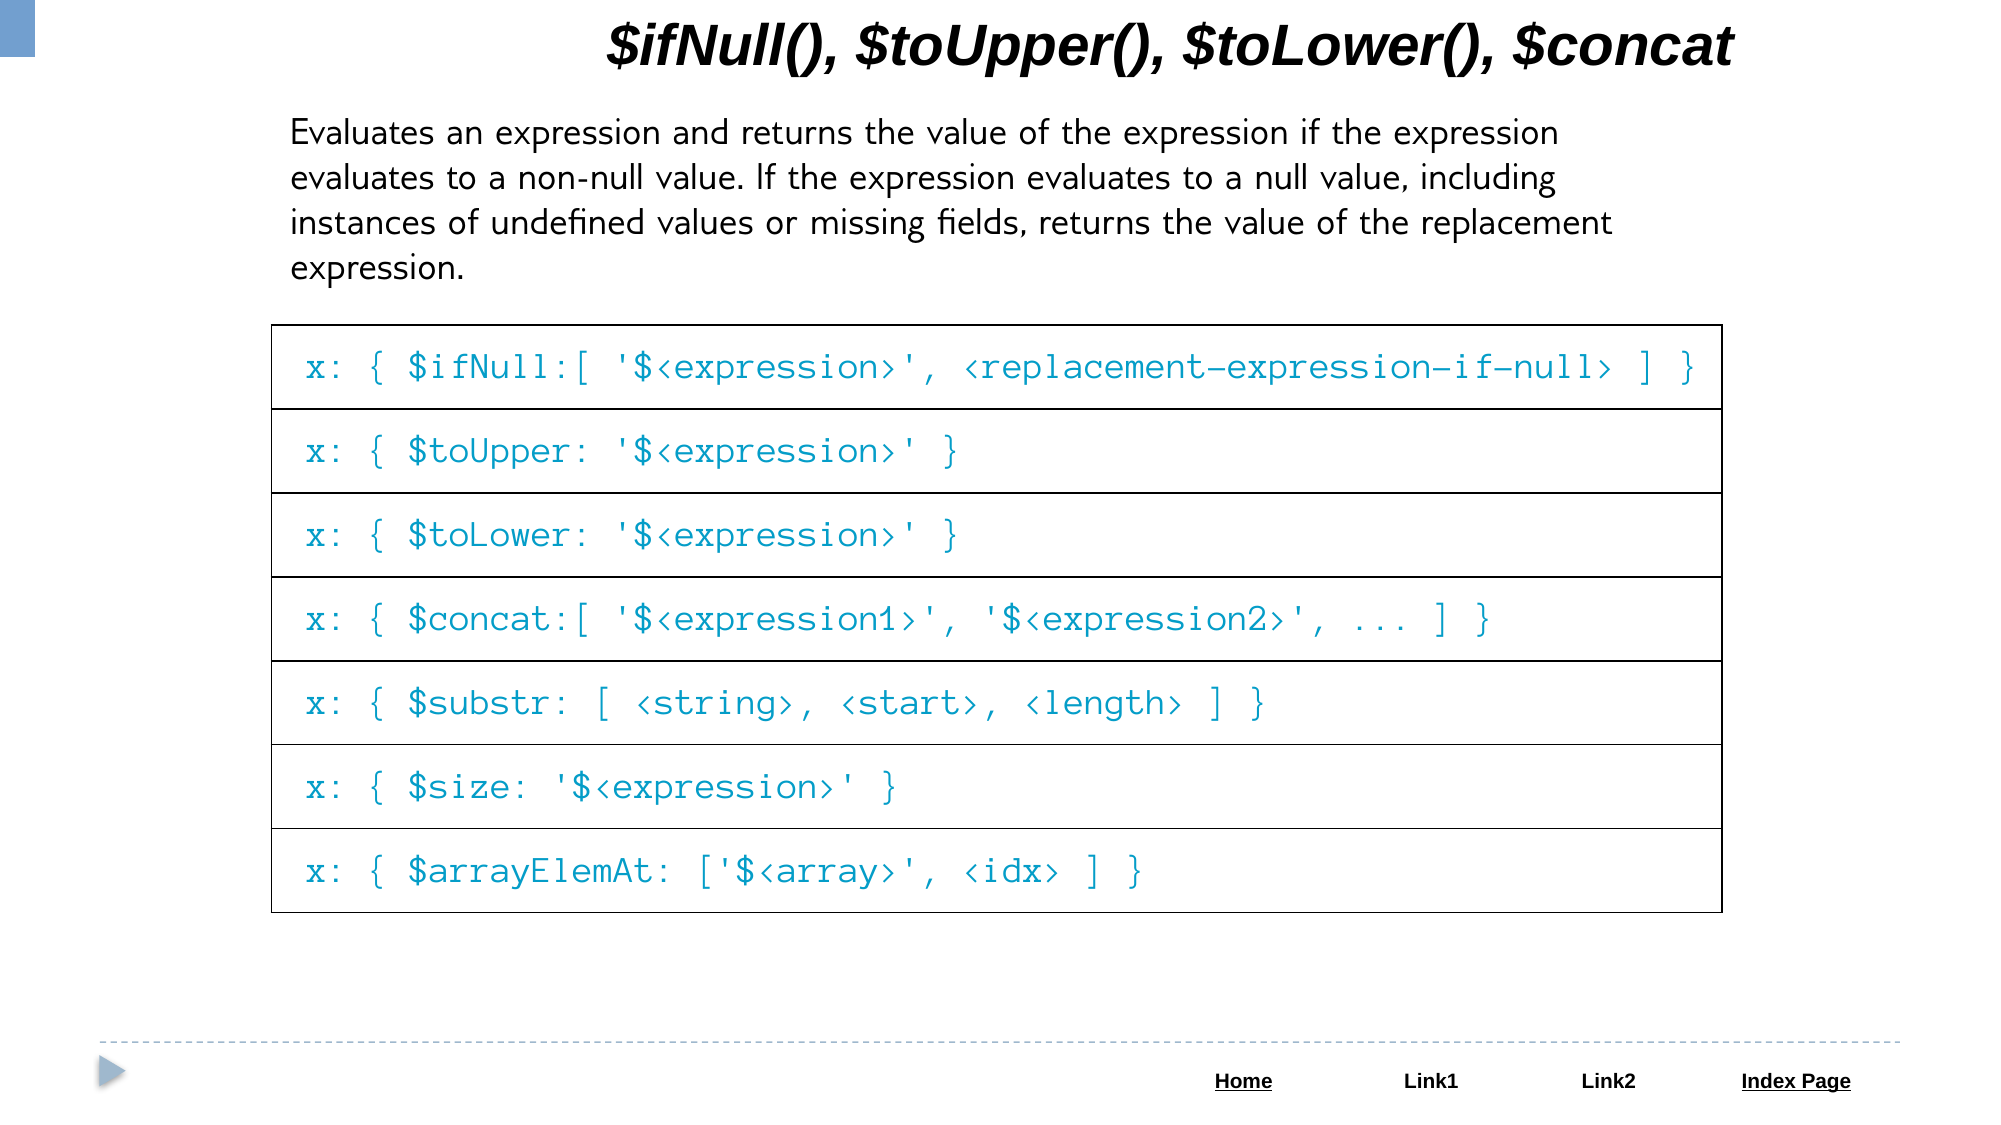

$ifNull(), $toUpper(), $toLower(), $concat
Evaluates an expression and returns the value of the expression if the expression evaluates to a non-null value. If the expression evaluates to a null value, including instances of undefined values or missing fields, returns the value of the replacement expression.
| x: { $ifNull:[ '$<expression>', <replacement-expression-if-null> ] } |
| --- |
| x: { $toUpper: '$<expression>' } |
| x: { $toLower: '$<expression>' } |
| x: { $concat:[ '$<expression1>', '$<expression2>', ... ] } |
| x: { $substr: [ <string>, <start>, <length> ] } |
| x: { $size: '$<expression>' } |
| x: { $arrayElemAt: ['$<array>', <idx> ] } |